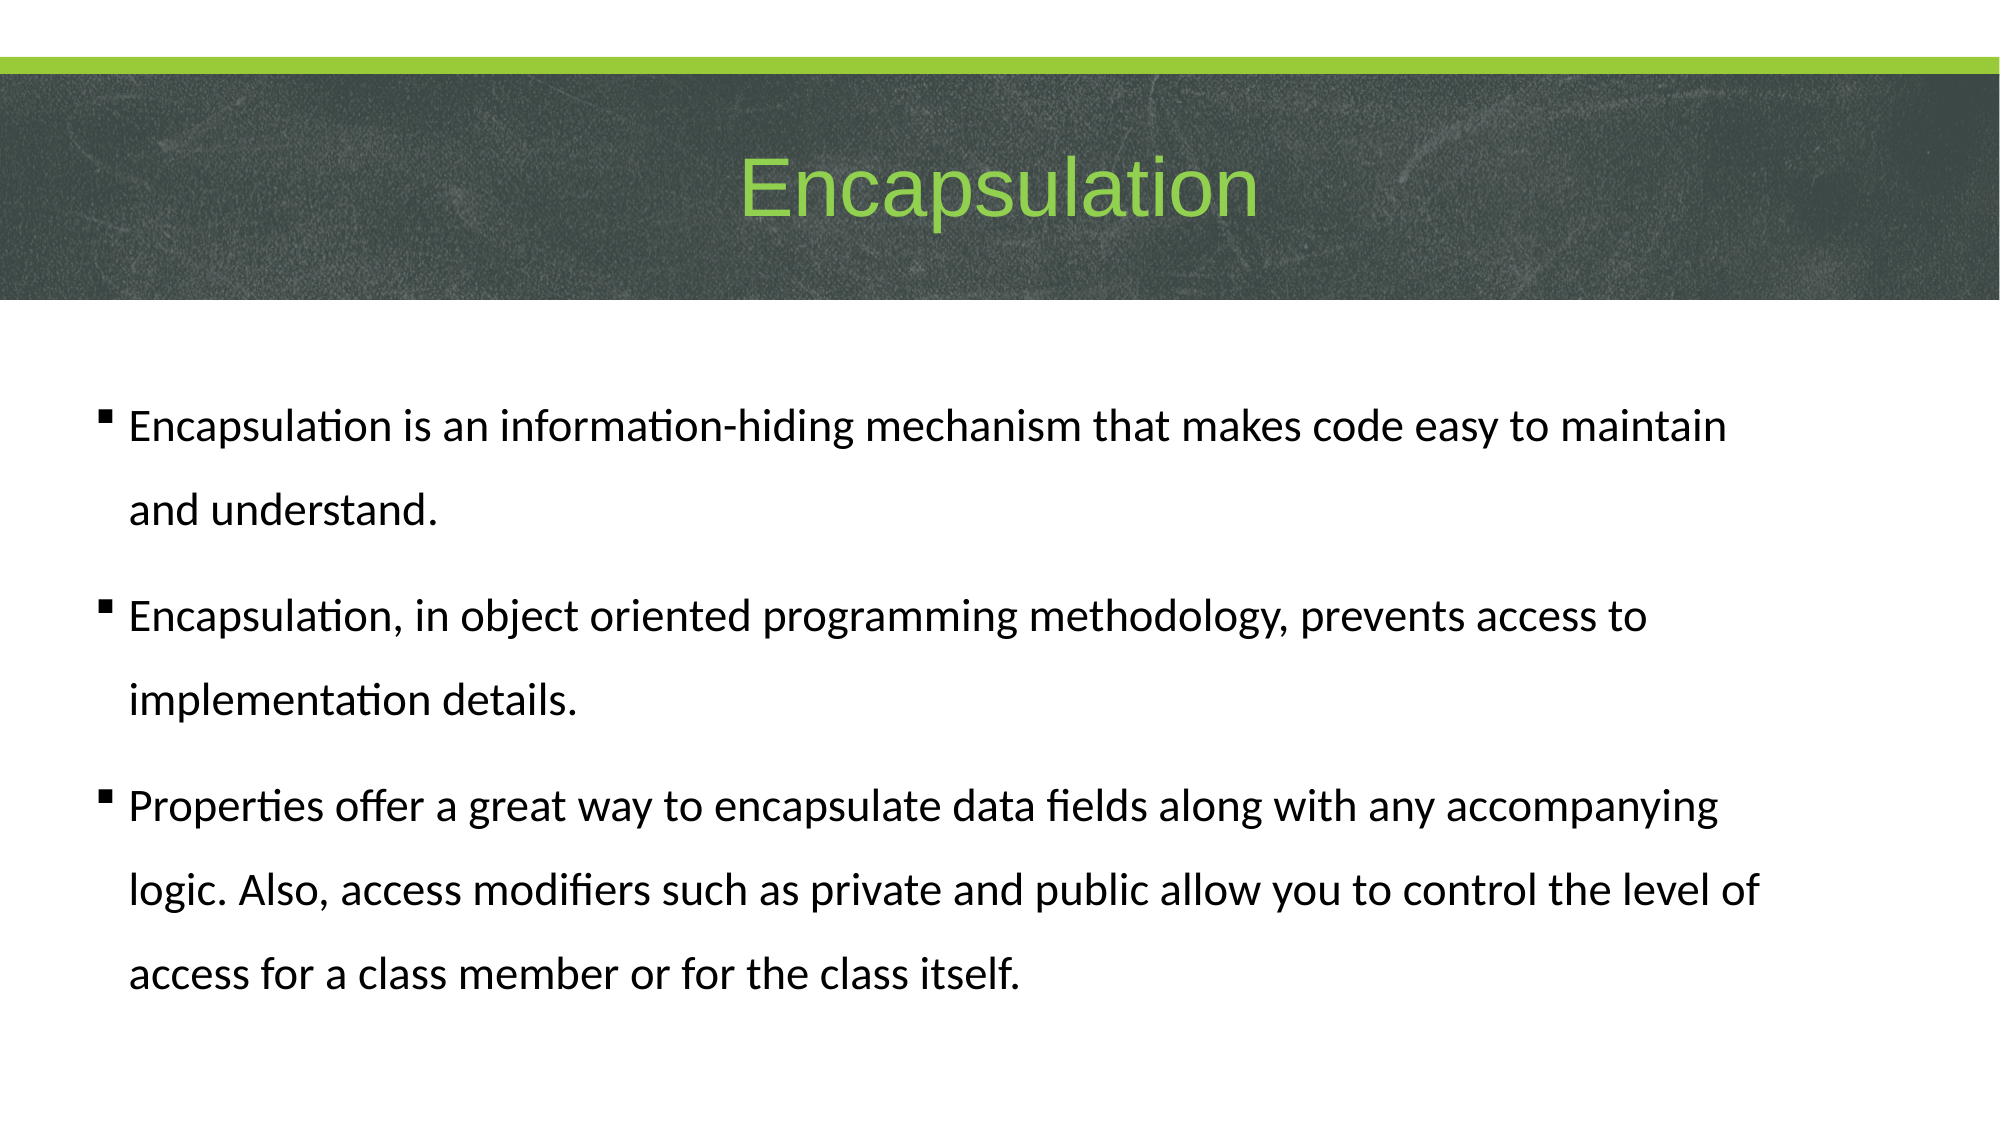

# Encapsulation
Encapsulation is an information-hiding mechanism that makes code easy to maintain and understand.
Encapsulation, in object oriented programming methodology, prevents access to implementation details.
Properties offer a great way to encapsulate data fields along with any accompanying logic. Also, access modifiers such as private and public allow you to control the level of access for a class member or for the class itself.